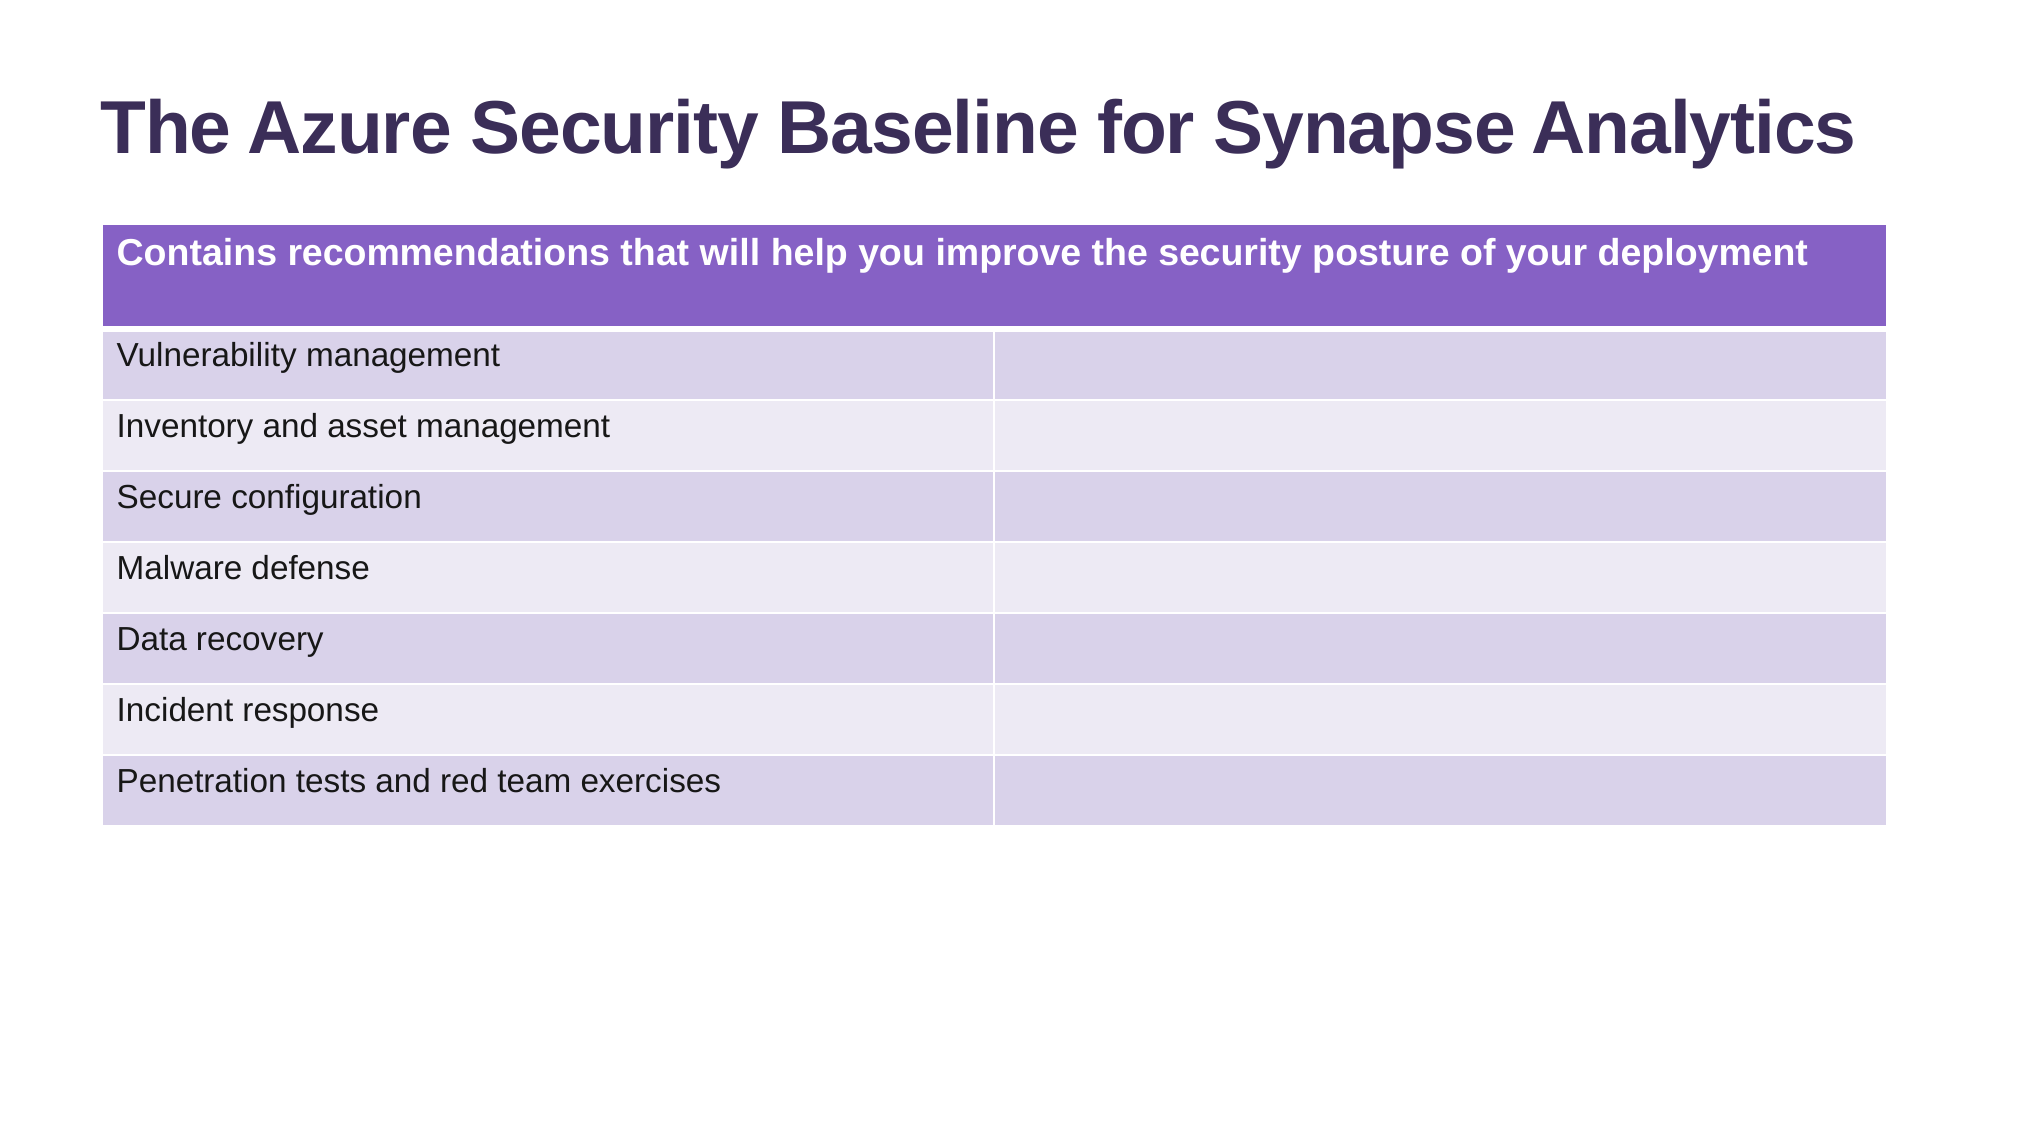

# The Azure Security Baseline for Synapse Analytics
| Contains recommendations that will help you improve the security posture of your deployment |  |
| --- | --- |
| Vulnerability management |  |
| Inventory and asset management |  |
| Secure configuration |  |
| Malware defense |  |
| Data recovery |  |
| Incident response |  |
| Penetration tests and red team exercises |  |